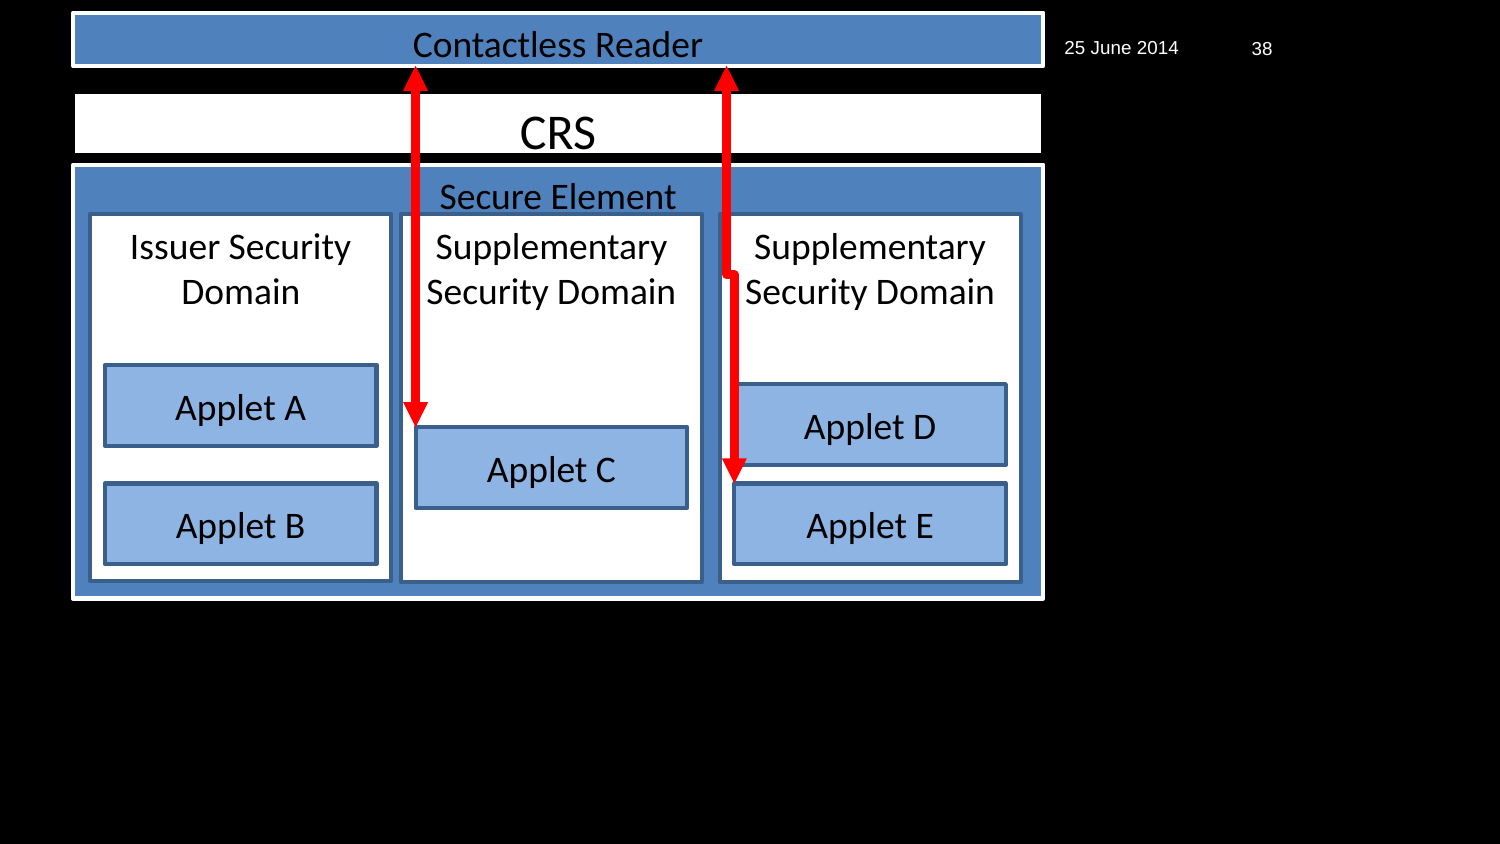

Contactless Reader
CRS
Secure Element
Issuer Security Domain
Supplementary Security Domain
Supplementary Security Domain
Applet A
Applet D
Applet C
Applet B
Applet E